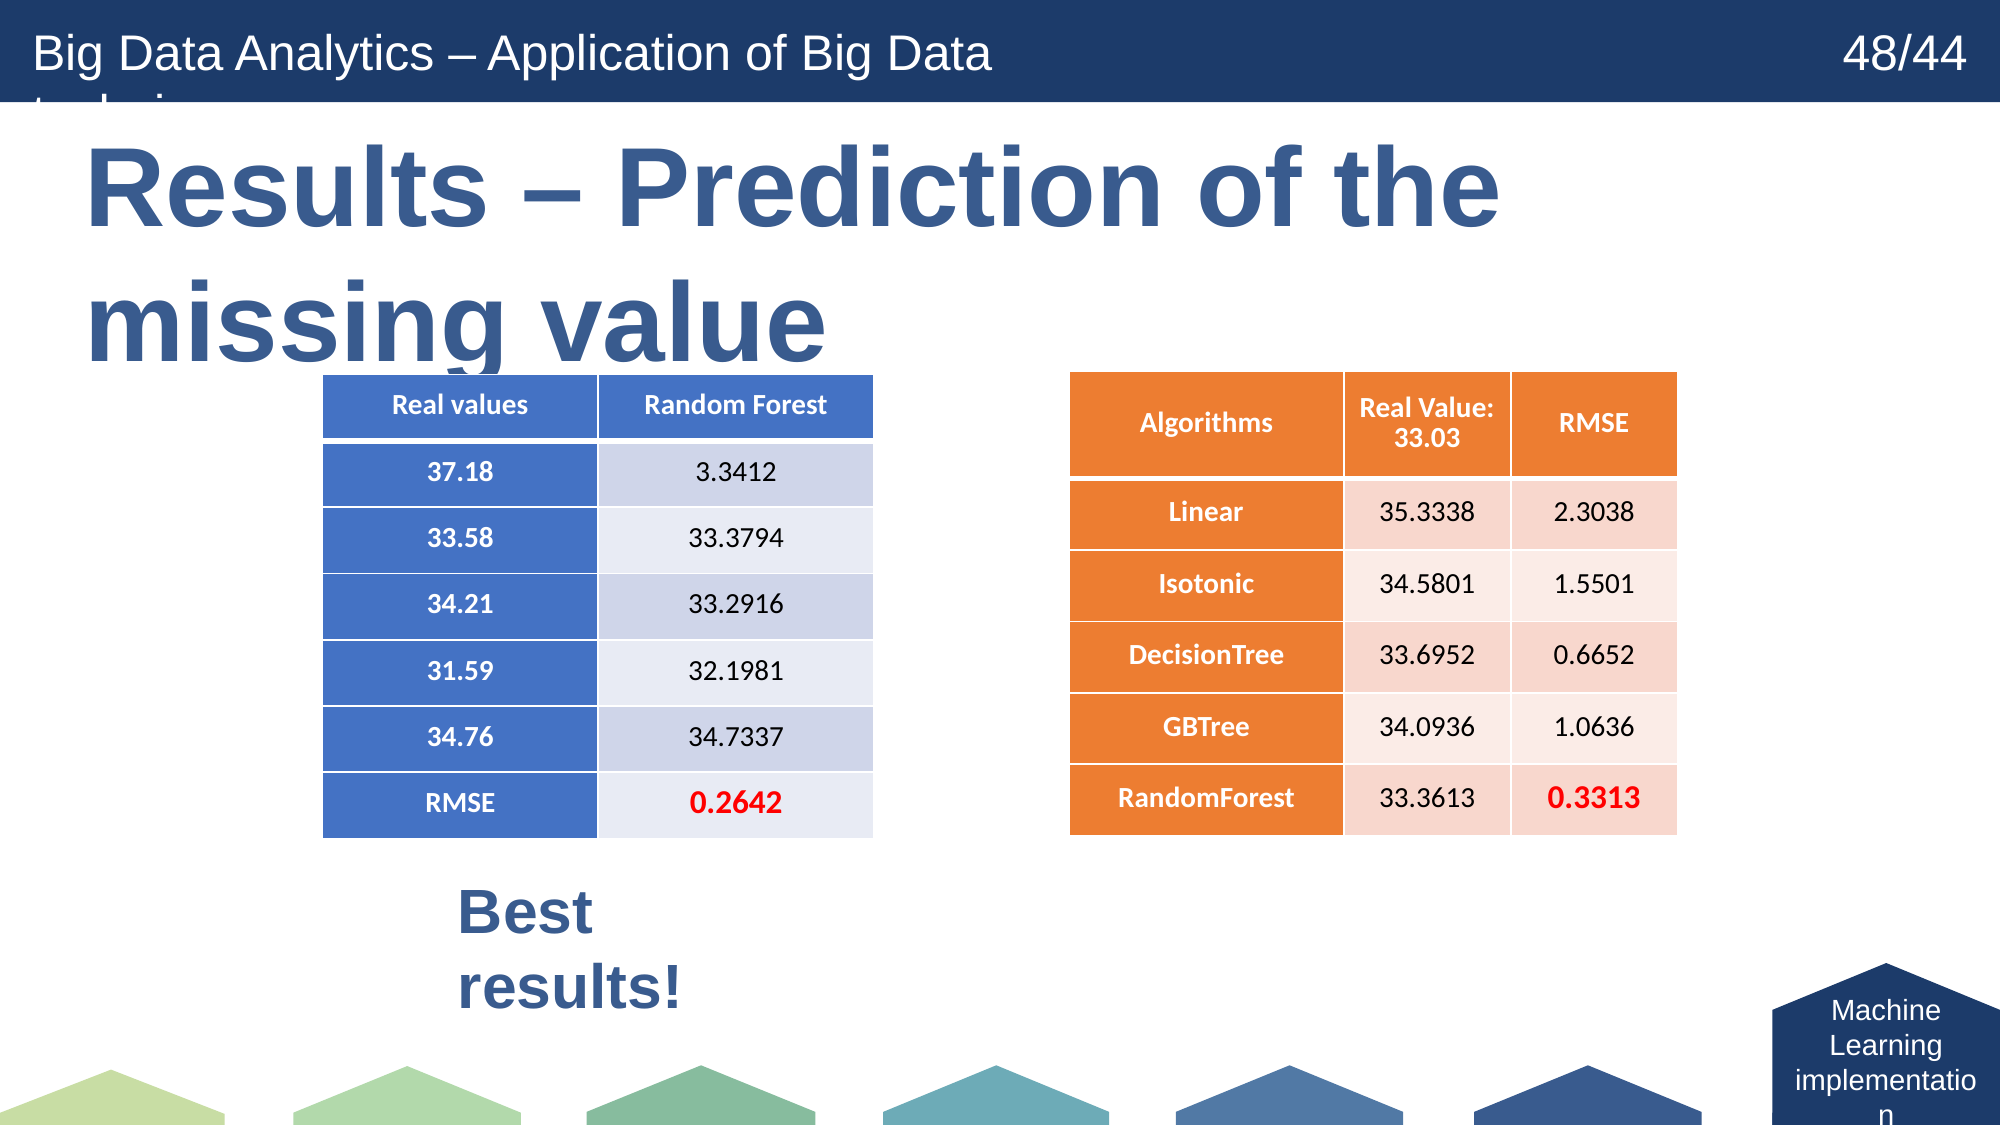

Big Data Analytics – Application of Big Data techniques
48/44
Results – Prediction of the missing value

| Algorithms | Real Value: 33.03 | RMSE |
| --- | --- | --- |
| Linear | 35.3338 | 2.3038 |
| Isotonic | 34.5801 | 1.5501 |
| DecisionTree | 33.6952 | 0.6652 |
| GBTree | 34.0936 | 1.0636 |
| RandomForest | 33.3613 | 0.3313 |
| Real values | Random Forest |
| --- | --- |
| 37.18 | 3.3412 |
| 33.58 | 33.3794 |
| 34.21 | 33.2916 |
| 31.59 | 32.1981 |
| 34.76 | 34.7337 |
| RMSE | 0.2642 |
Best results!
Machine Learning implementation

Risks